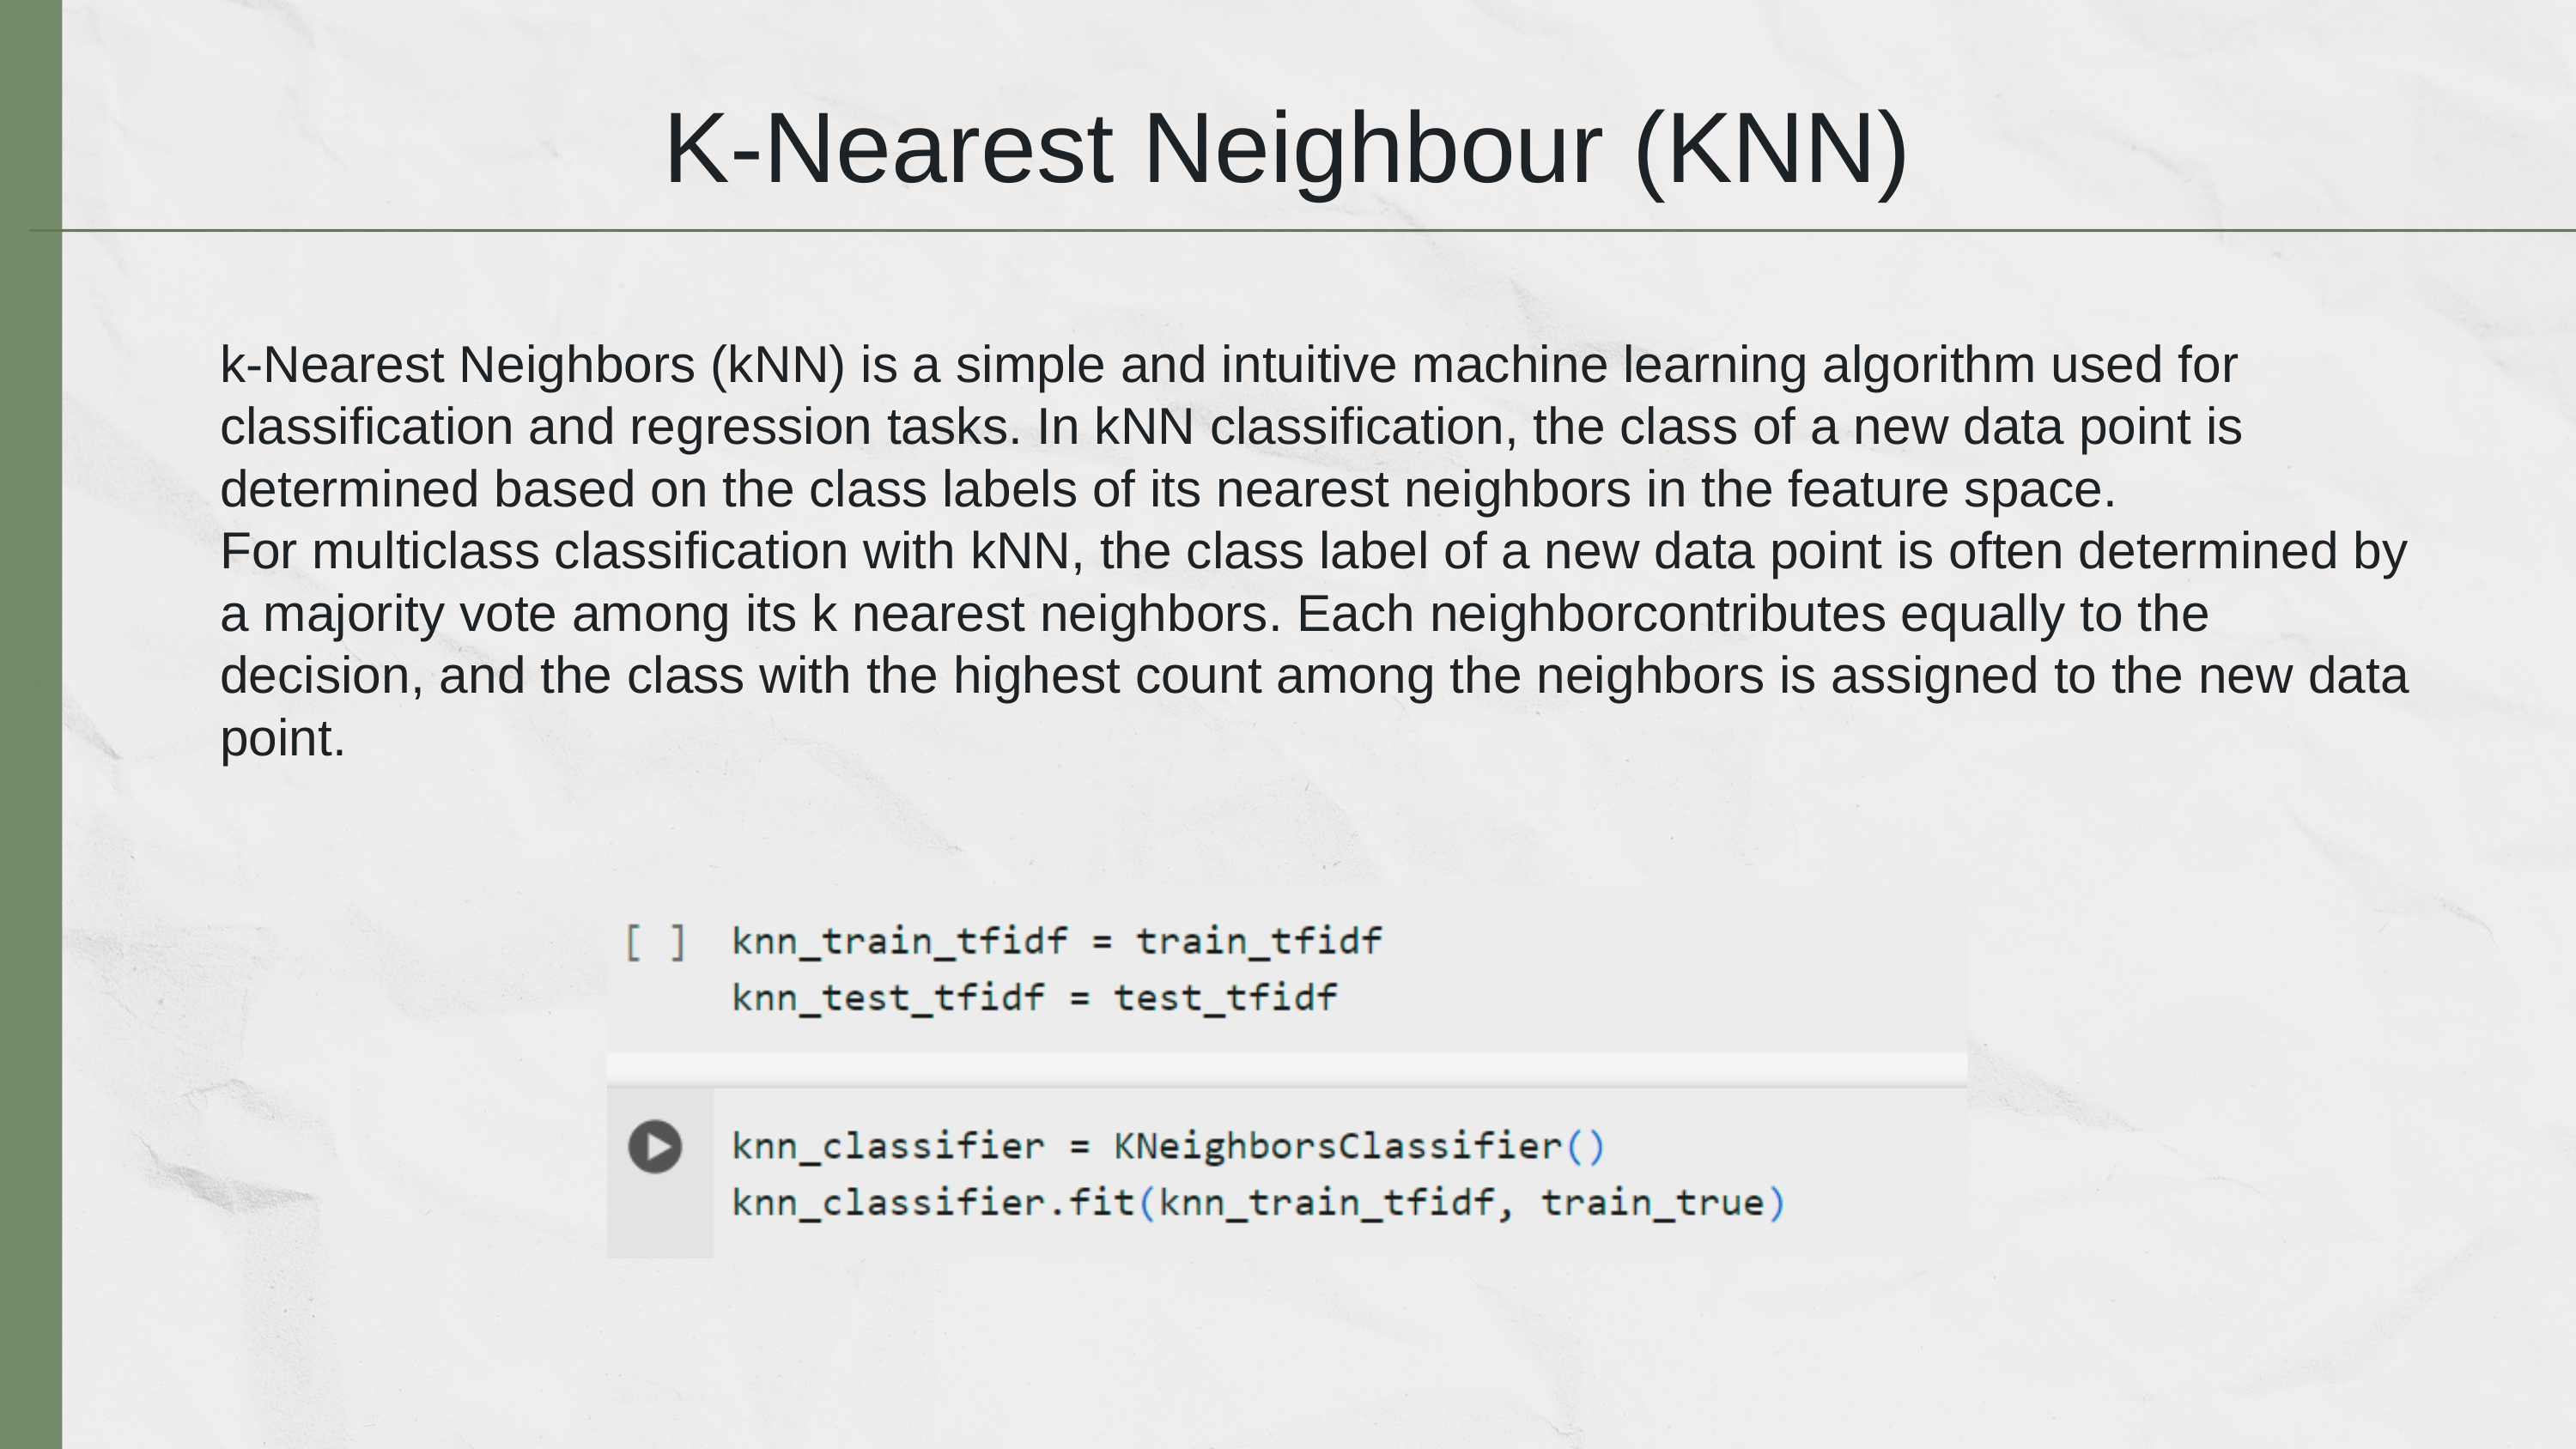

K-Nearest Neighbour (KNN)

k-Nearest Neighbors (kNN) is a simple and intuitive machine learning algorithm used for classification and regression tasks. In kNN classification, the class of a new data point is determined based on the class labels of its nearest neighbors in the feature space.
For multiclass classification with kNN, the class label of a new data point is often determined by a majority vote among its k nearest neighbors. Each neighborcontributes equally to the decision, and the class with the highest count among the neighbors is assigned to the new data point.